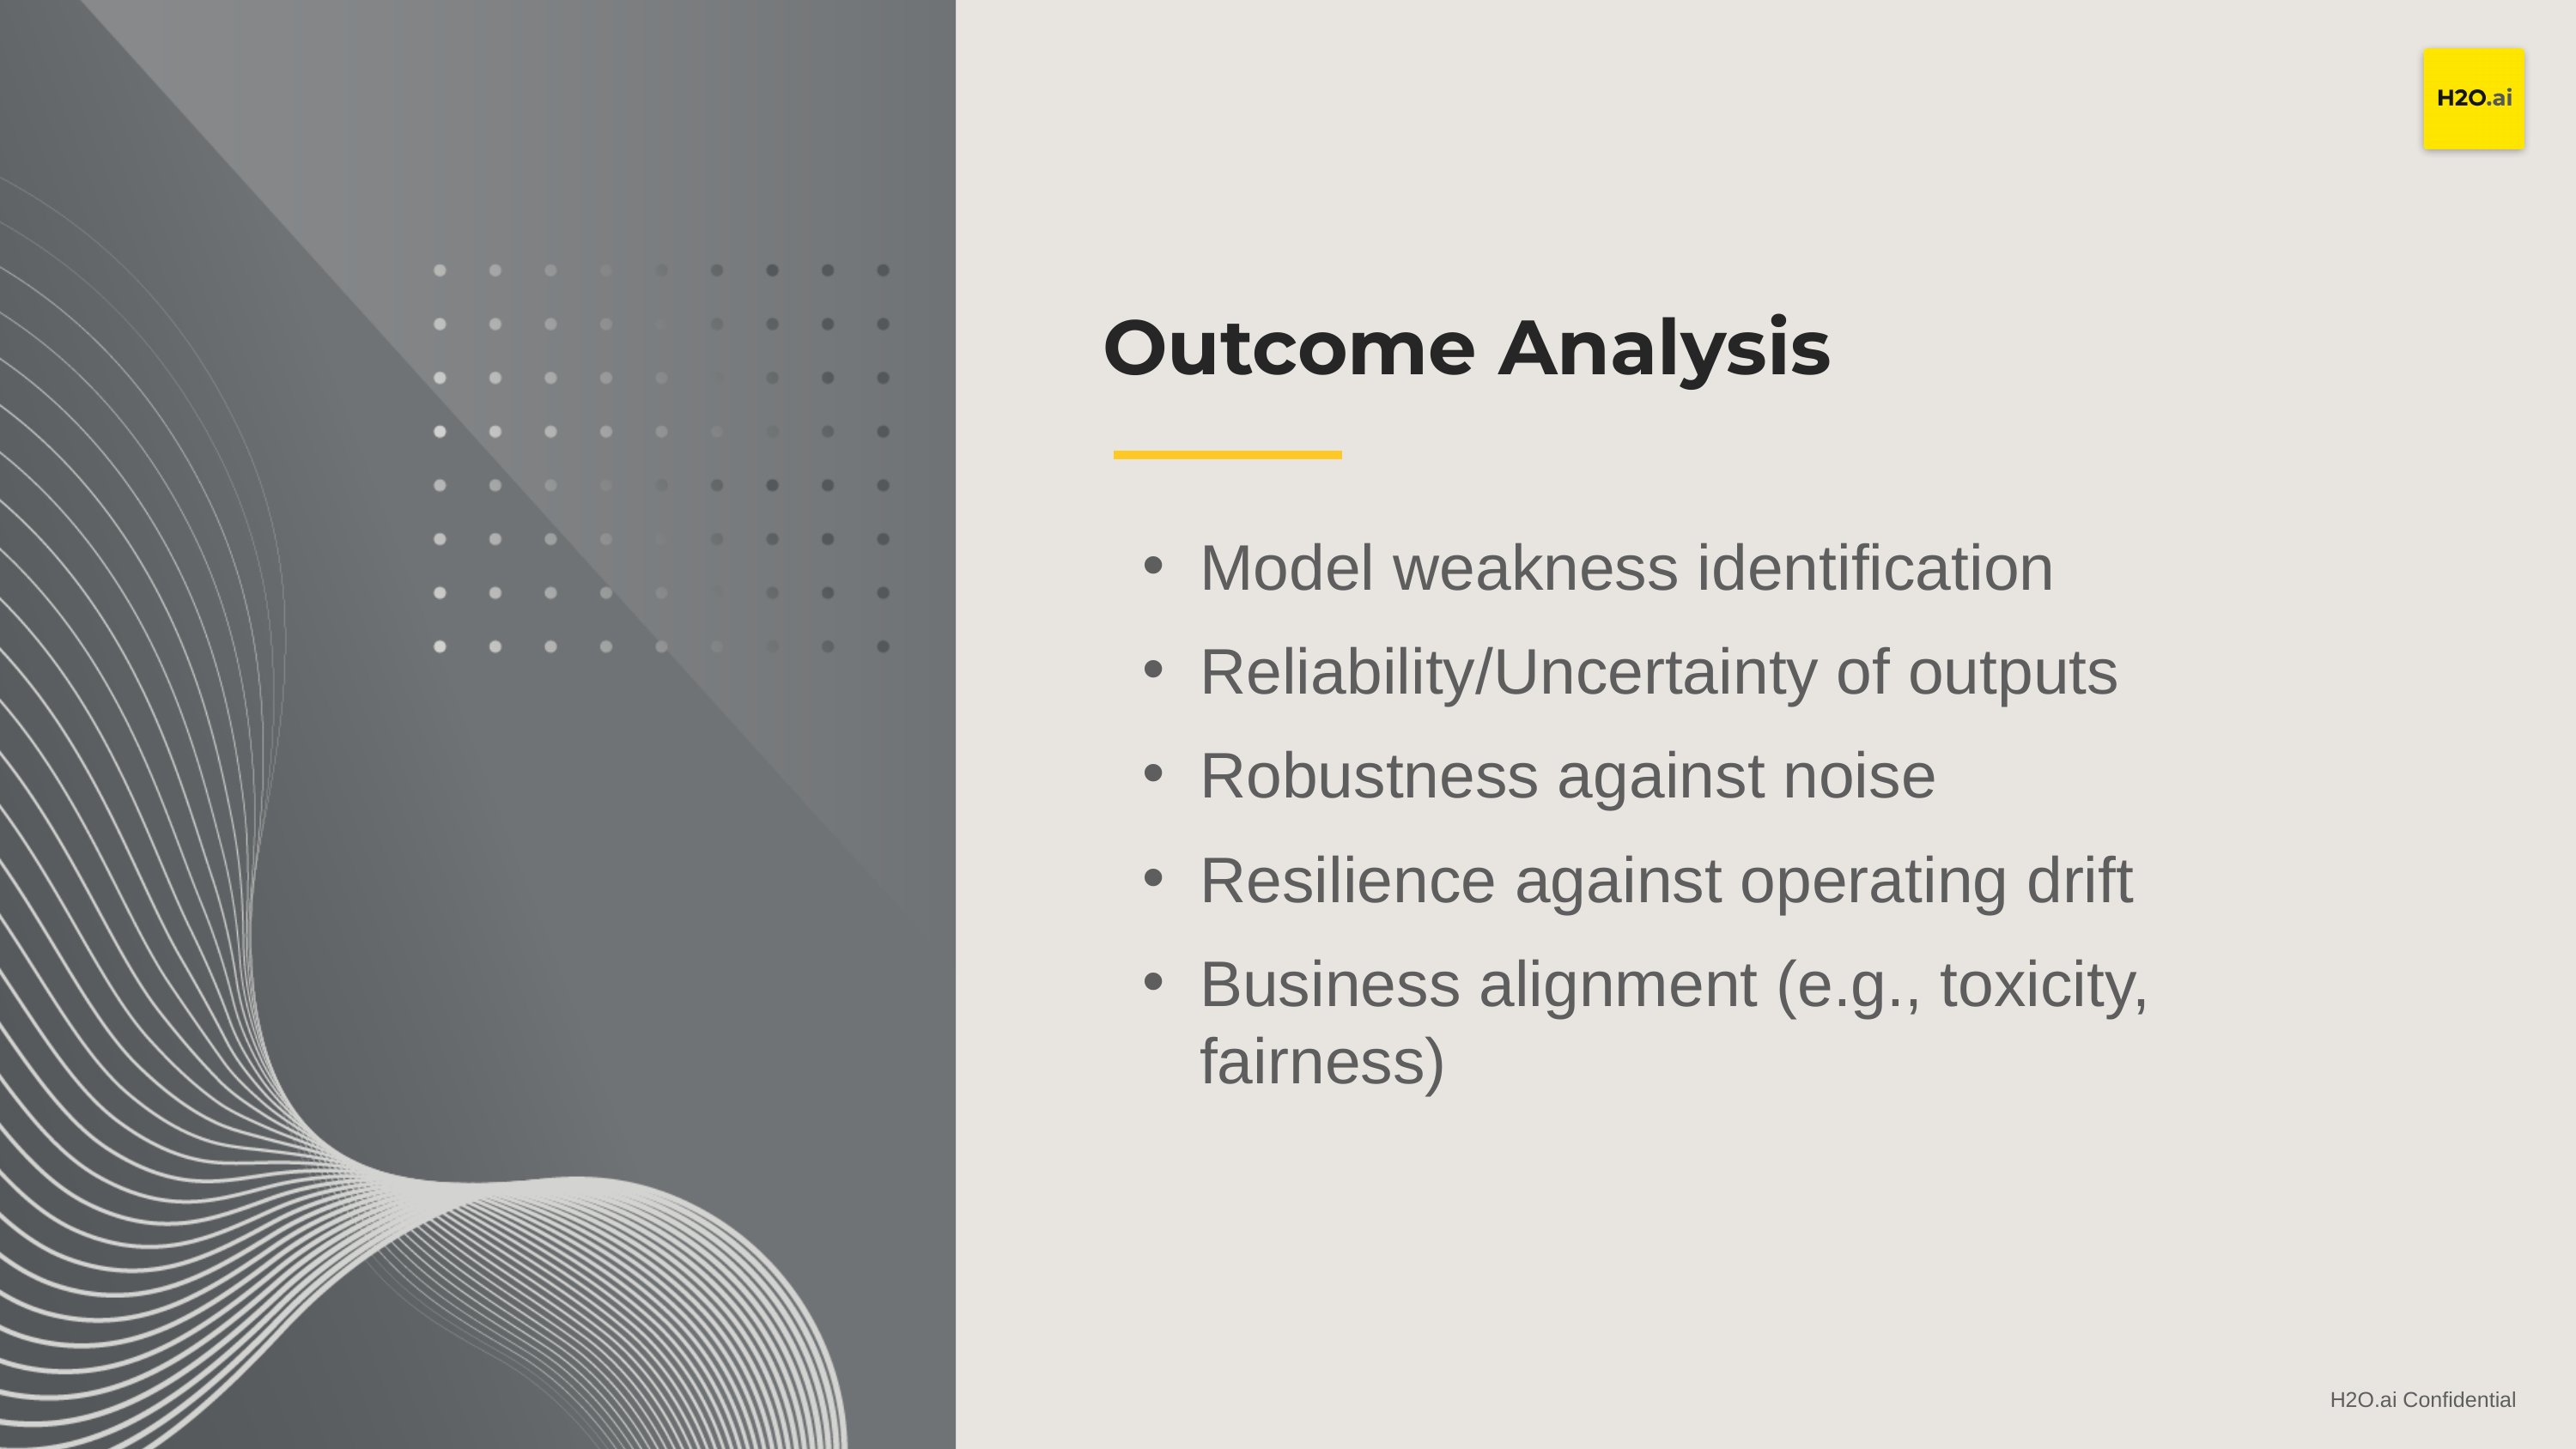

# Outcome Analysis
Model weakness identification
Reliability/Uncertainty of outputs
Robustness against noise
Resilience against operating drift
Business alignment (e.g., toxicity, fairness)